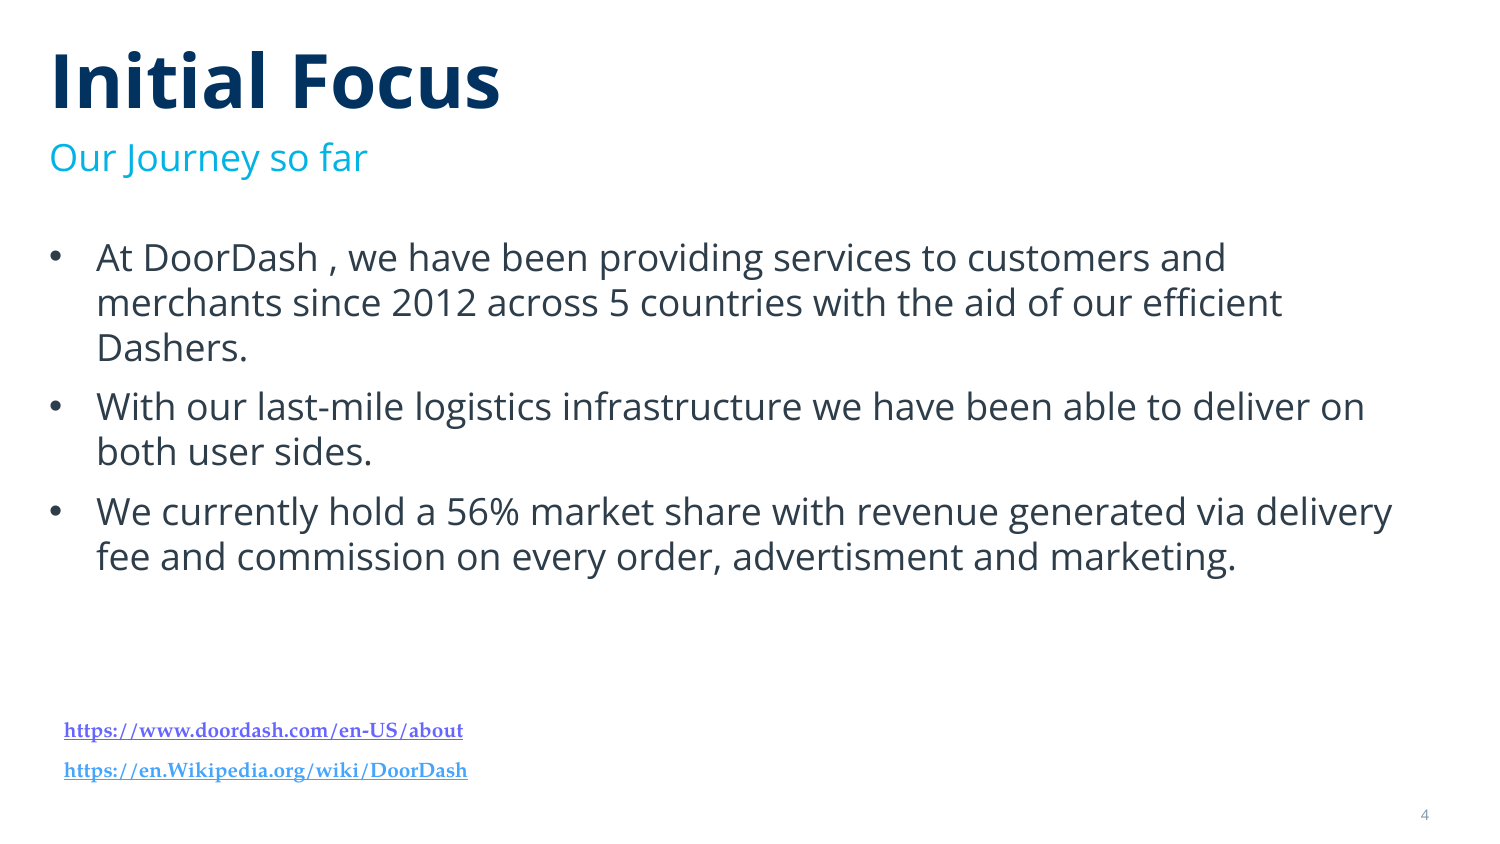

# Initial Focus
Our Journey so far
At DoorDash , we have been providing services to customers and merchants since 2012 across 5 countries with the aid of our efficient Dashers.
With our last-mile logistics infrastructure we have been able to deliver on both user sides.
We currently hold a 56% market share with revenue generated via delivery fee and commission on every order, advertisment and marketing.

https://www.doordash.com/en-US/about
https://en.Wikipedia.org/wiki/DoorDash

4